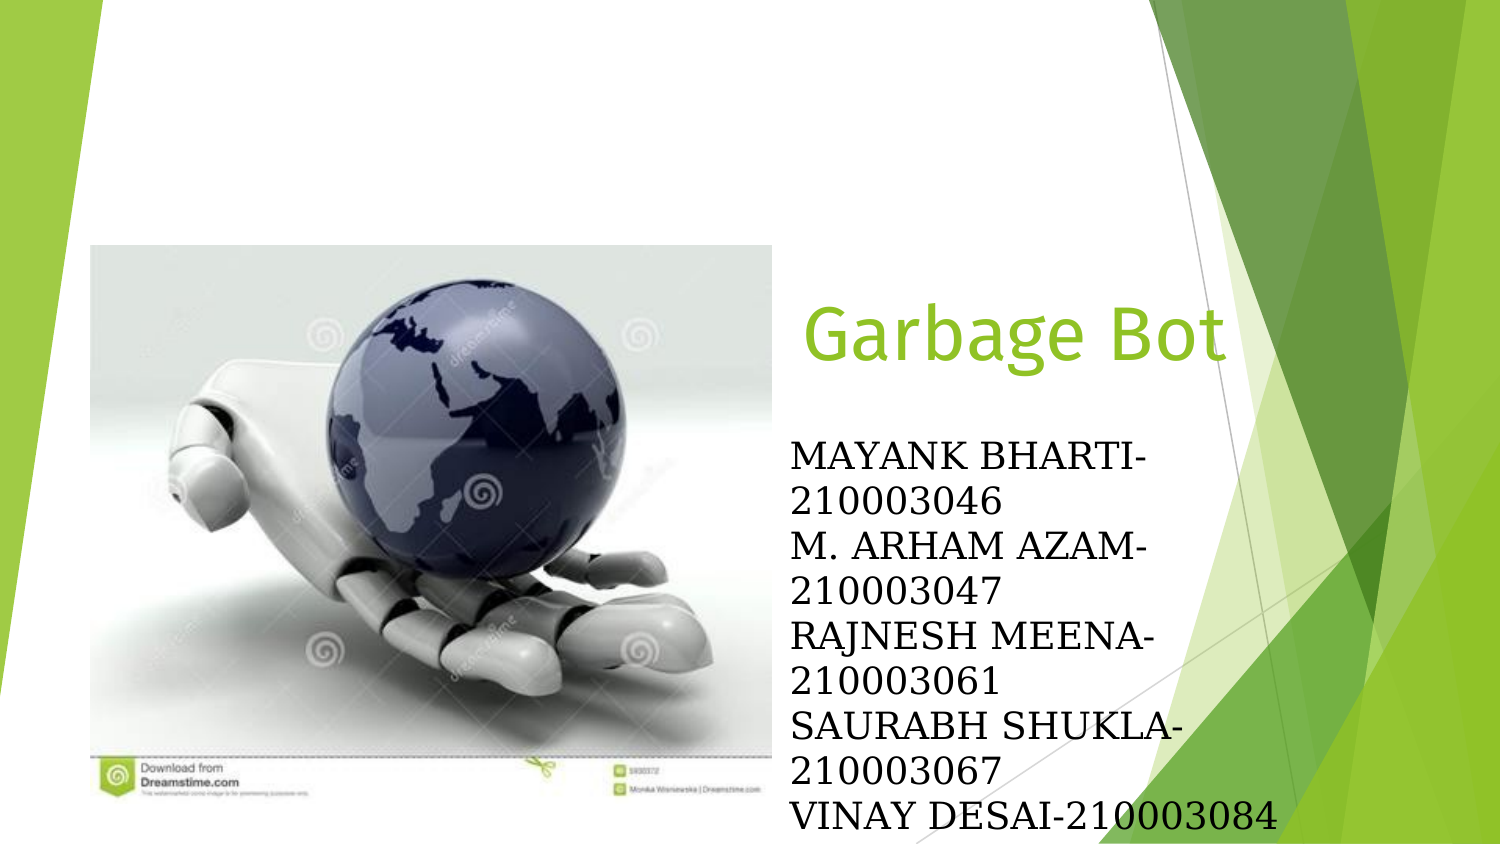

Garbage Bot

MAYANK BHARTI-210003046
M. ARHAM AZAM-210003047
RAJNESH MEENA-210003061
SAURABH SHUKLA-210003067
VINAY DESAI-210003084